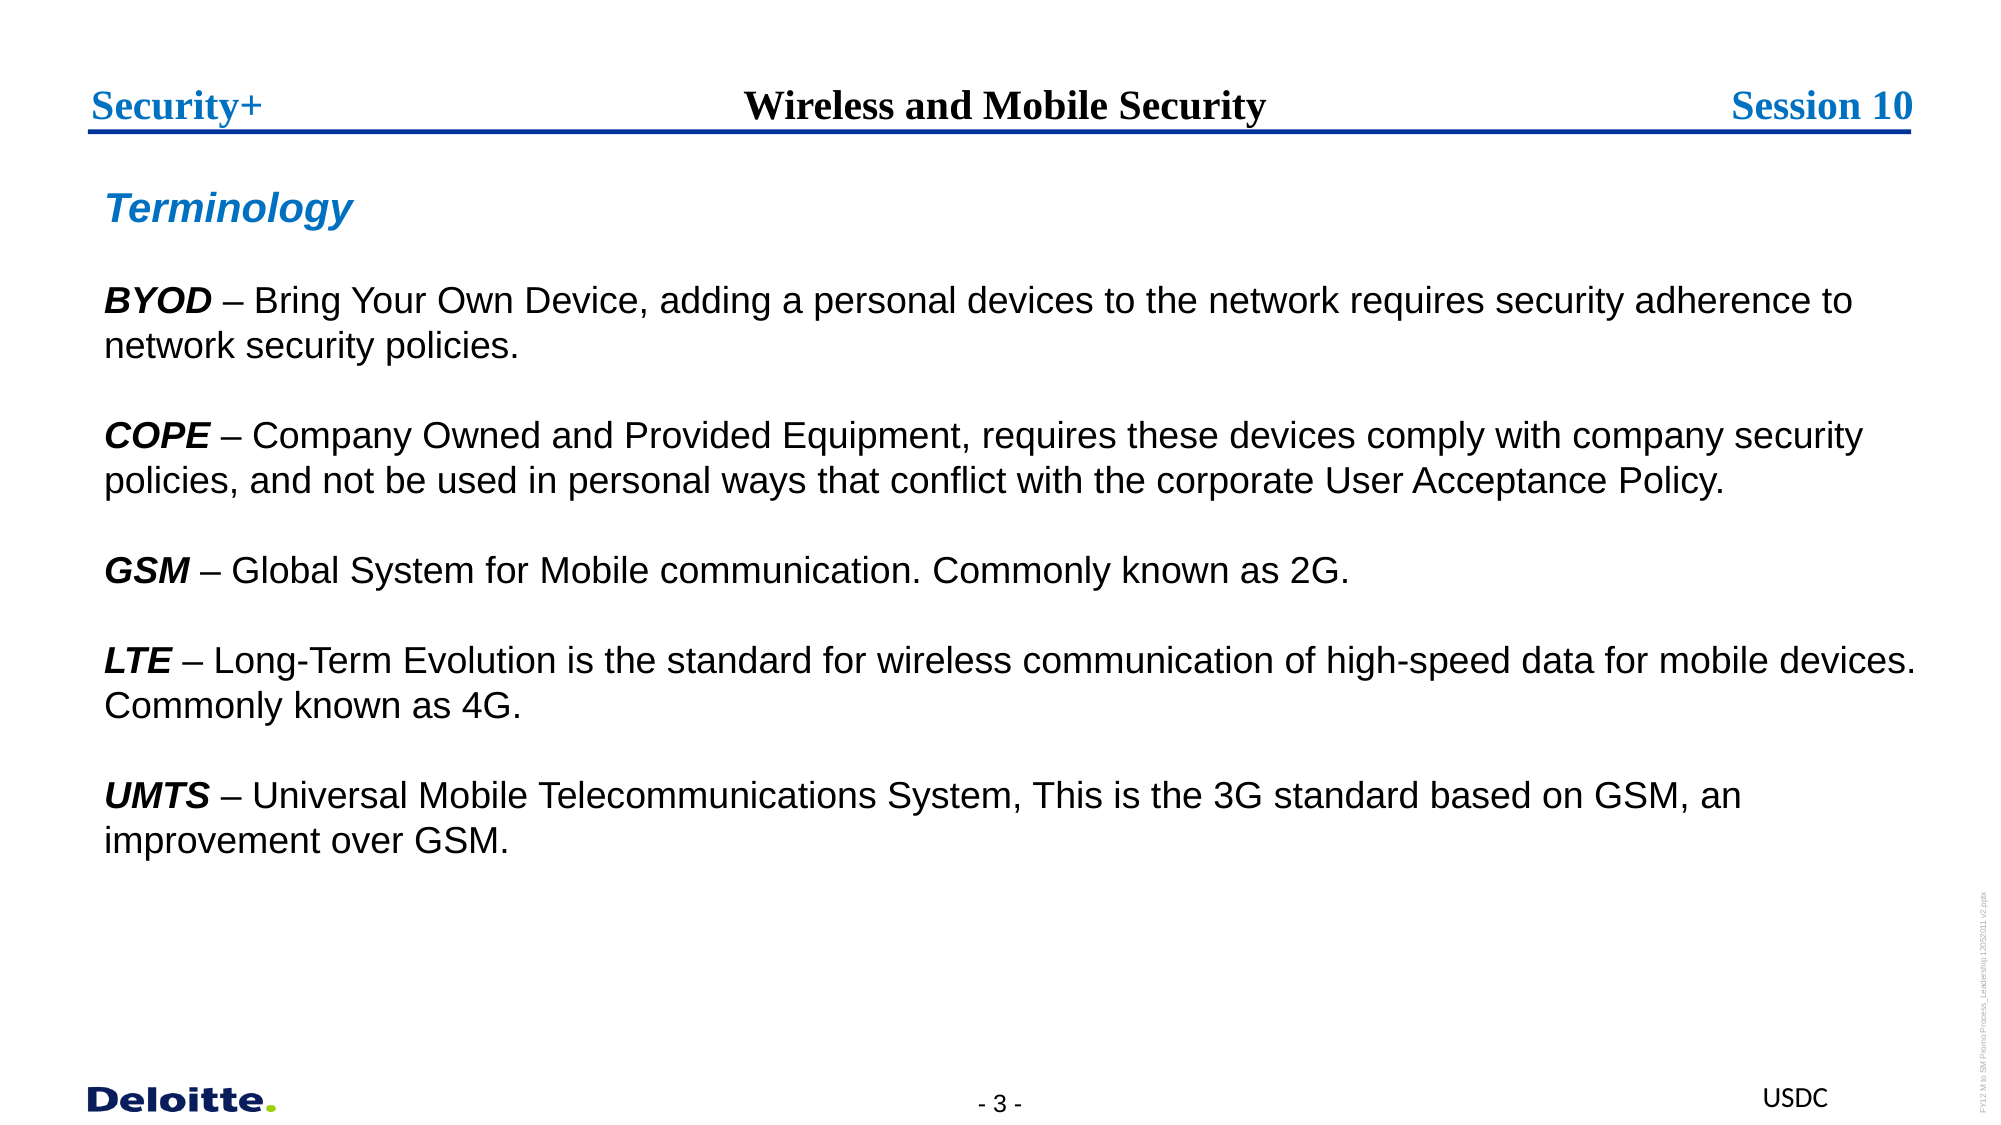

Security+
# Wireless and Mobile Security
Session 10
Terminology

BYOD – Bring Your Own Device, adding a personal devices to the network requires security adherence to network security policies.

COPE – Company Owned and Provided Equipment, requires these devices comply with company security policies, and not be used in personal ways that conflict with the corporate User Acceptance Policy.

GSM – Global System for Mobile communication. Commonly known as 2G.

LTE – Long-Term Evolution is the standard for wireless communication of high-speed data for mobile devices. Commonly known as 4G.

UMTS – Universal Mobile Telecommunications System, This is the 3G standard based on GSM, an improvement over GSM.